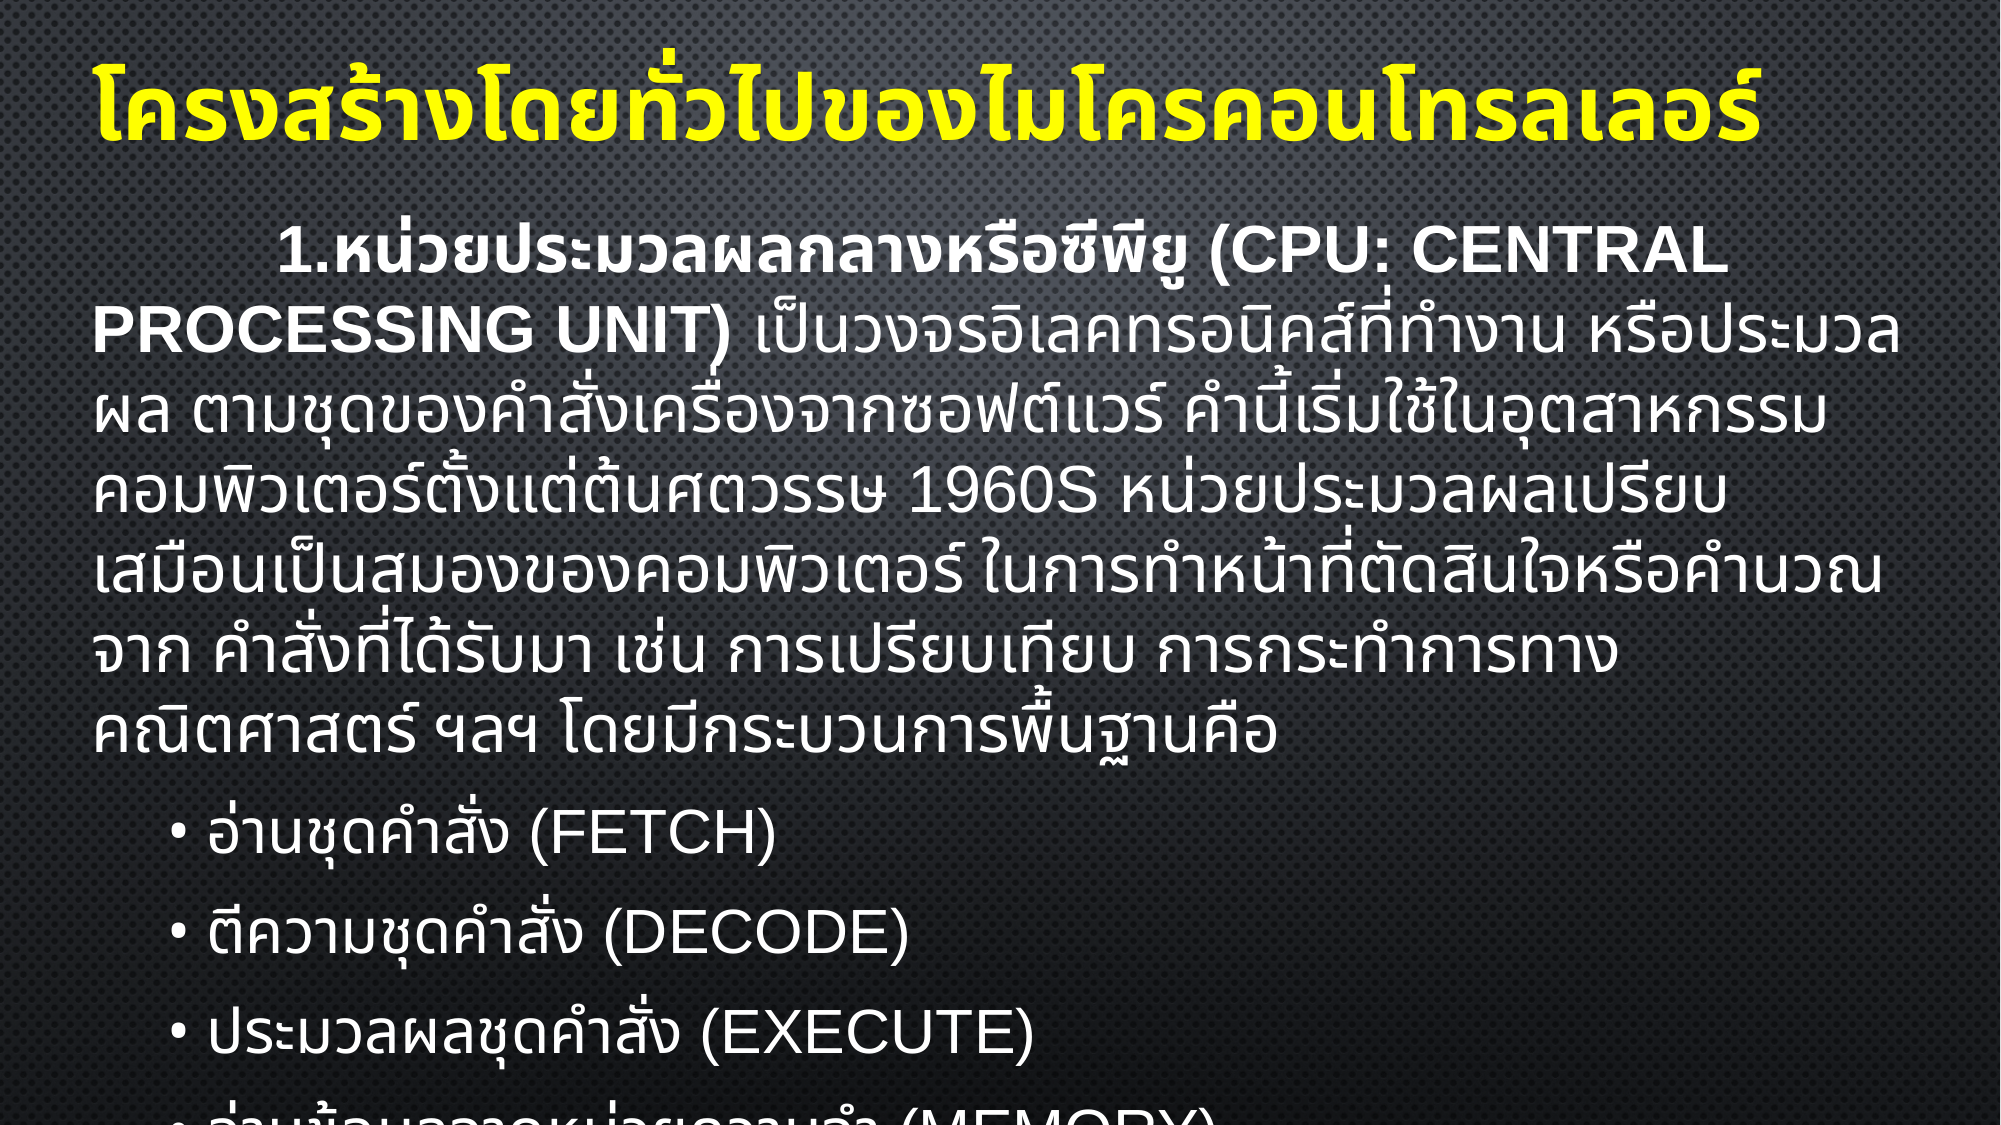

# โครงสร้างโดยทั่วไปของไมโครคอนโทรลเลอร์
          1.หน่วยประมวลผลกลางหรือซีพียู (CPU: Central Processing Unit) เป็นวงจรอิเลคทรอนิคส์ที่ทำงาน หรือประมวลผล ตามชุดของคำสั่งเครื่องจากซอฟต์แวร์ คำนี้เริ่มใช้ในอุตสาหกรรมคอมพิวเตอร์ตั้งแต่ต้นศตวรรษ 1960s หน่วยประมวลผลเปรียบเสมือนเป็นสมองของคอมพิวเตอร์ ในการทำหน้าที่ตัดสินใจหรือคำนวณ จาก คำสั่งที่ได้รับมา เช่น การเปรียบเทียบ การกระทำการทางคณิตศาสตร์ ฯลฯ โดยมีกระบวนการพื้นฐานคือ
• อ่านชุดคำสั่ง (fetch)
• ตีความชุดคำสั่ง (decode)
• ประมวลผลชุดคำสั่ง (execute)
• อ่านข้อมูลจากหน่วยความจำ (memory)
• เขียนข้อมูล/ส่งผลการประมวลกลับ (write back)